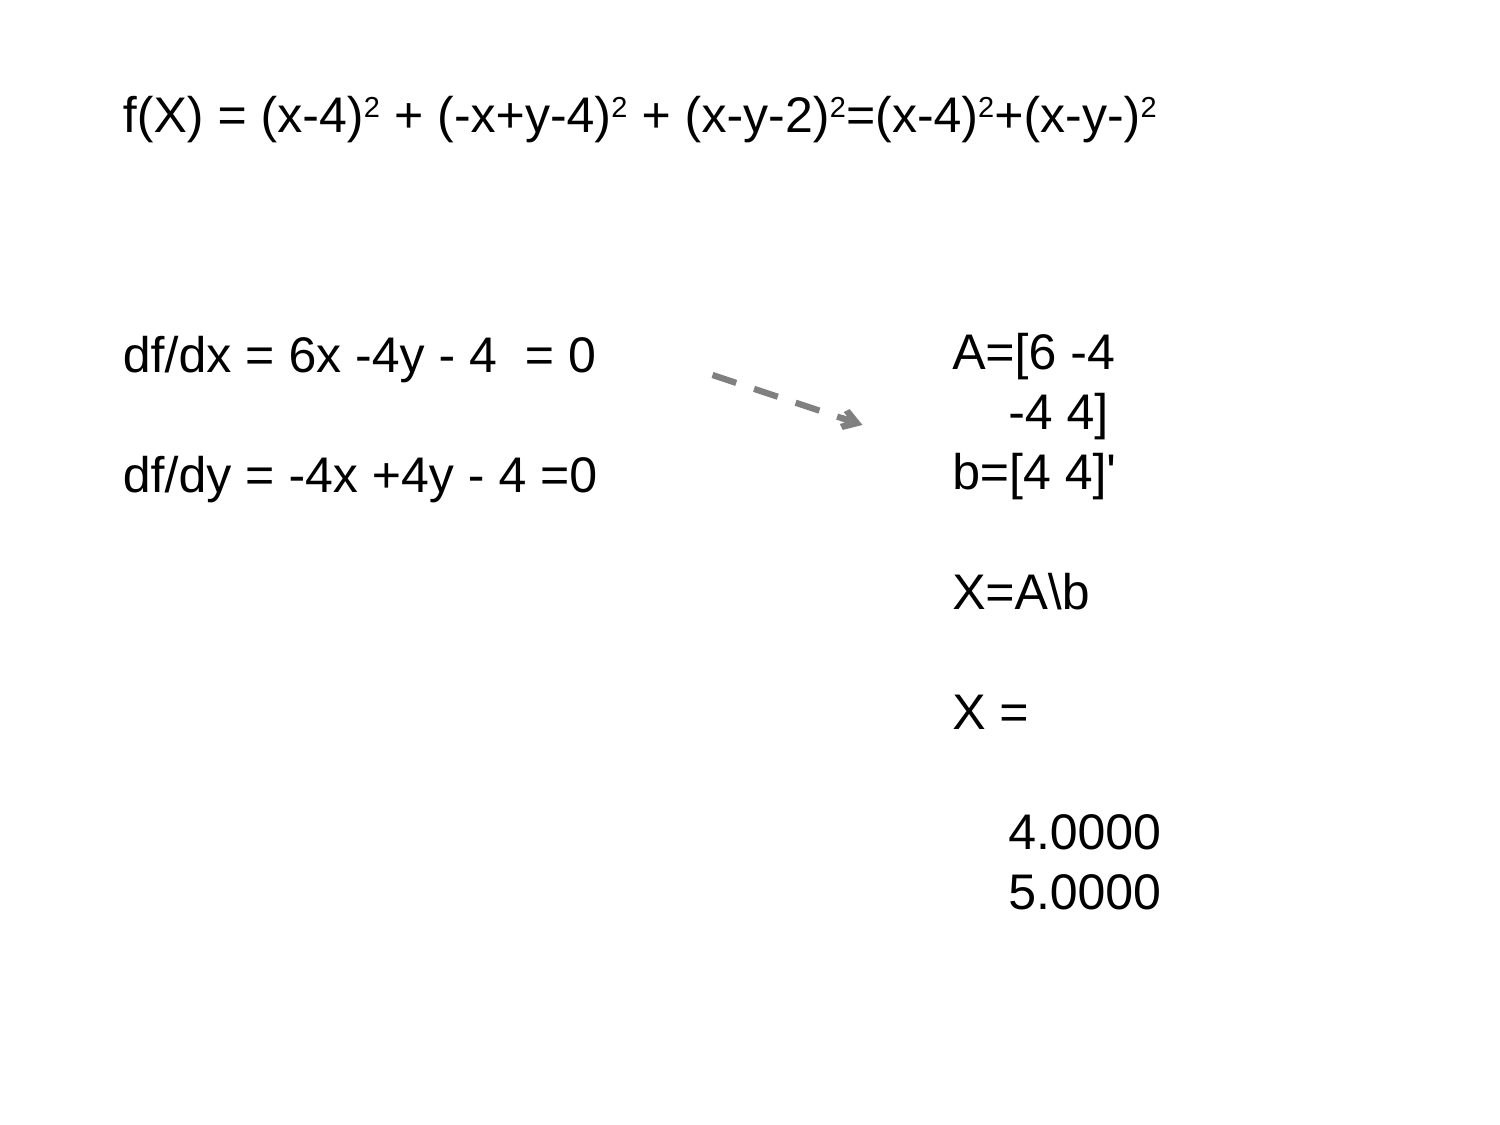

f(X) = (x-4)2 + (-x+y-4)2 + (x-y-2)2=(x-4)2+(x-y-)2

df/dx = 6x -4y - 4  = 0

df/dy = -4x +4y - 4 =0

A=[6 -4
    -4 4]
b=[4 4]'

X=A\b

X =

    4.0000
    5.0000